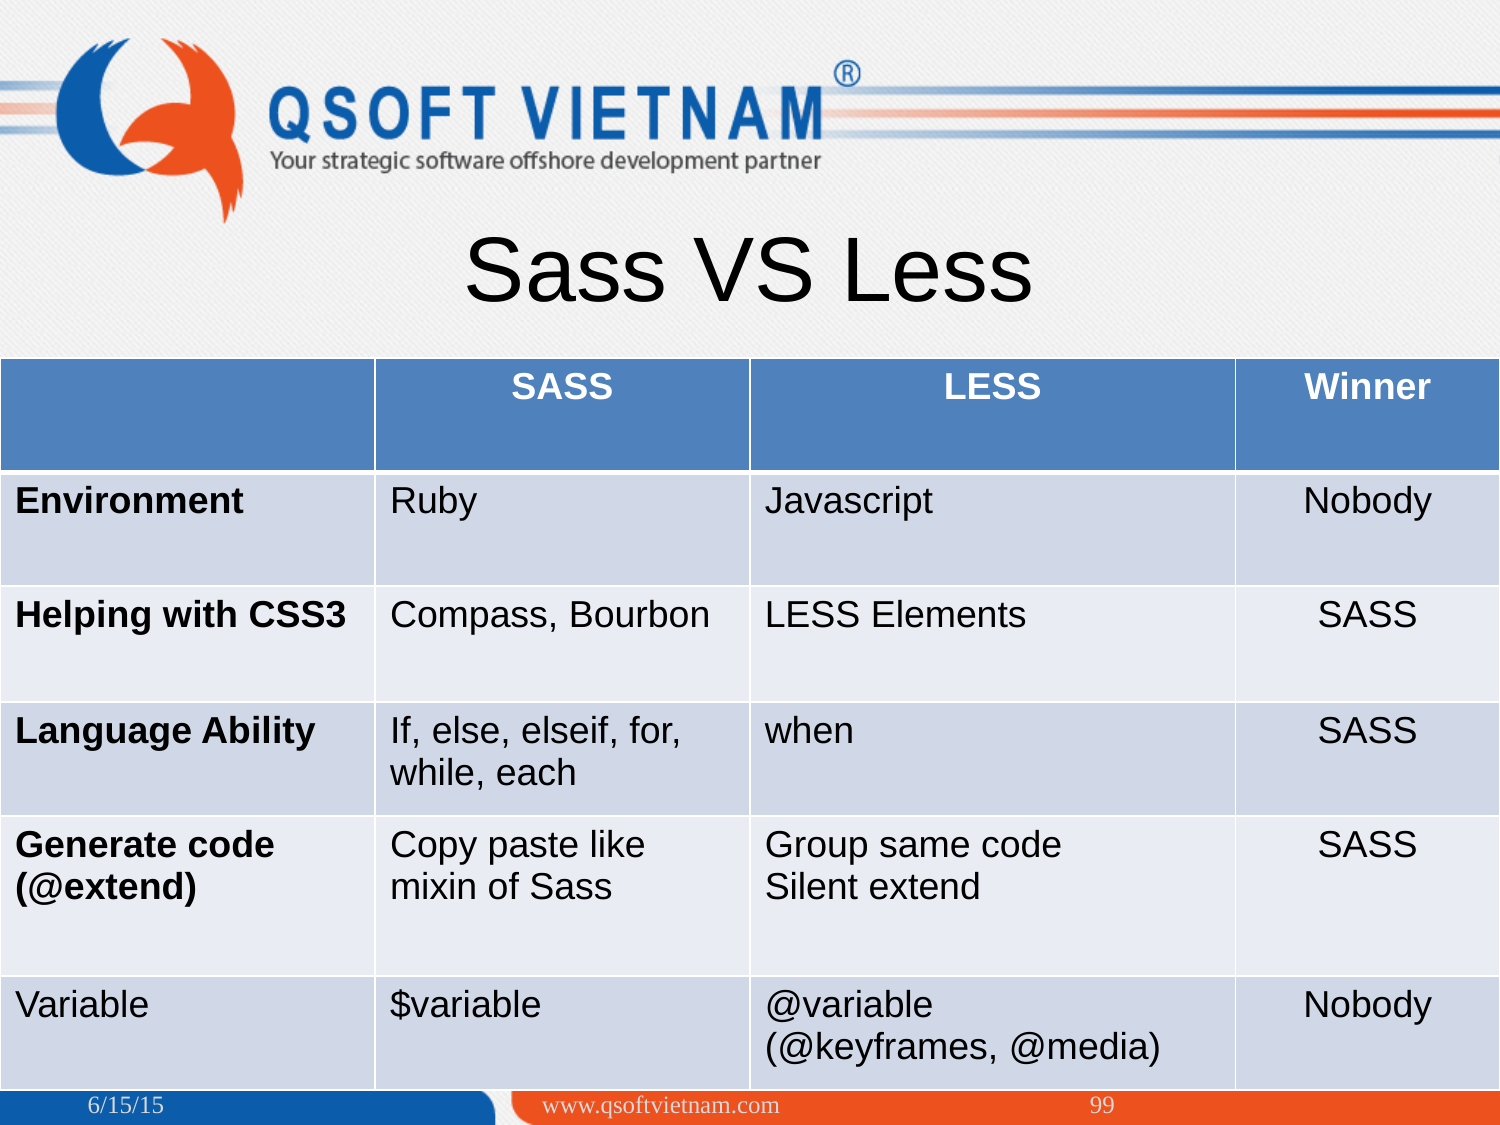

Sass VS Less

|  | SASS | LESS | Winner |
| --- | --- | --- | --- |
| Environment | Ruby | Javascript | Nobody |
| Helping with CSS3 | Compass, Bourbon | LESS Elements | SASS |
| Language Ability | If, else, elseif, for, while, each | when | SASS |
| Generate code (@extend) | Copy paste like mixin of Sass | Group same code Silent extend | SASS |
| Variable | $variable | @variable (@keyframes, @media) | Nobody |
6/15/15
www.qsoftvietnam.com
99